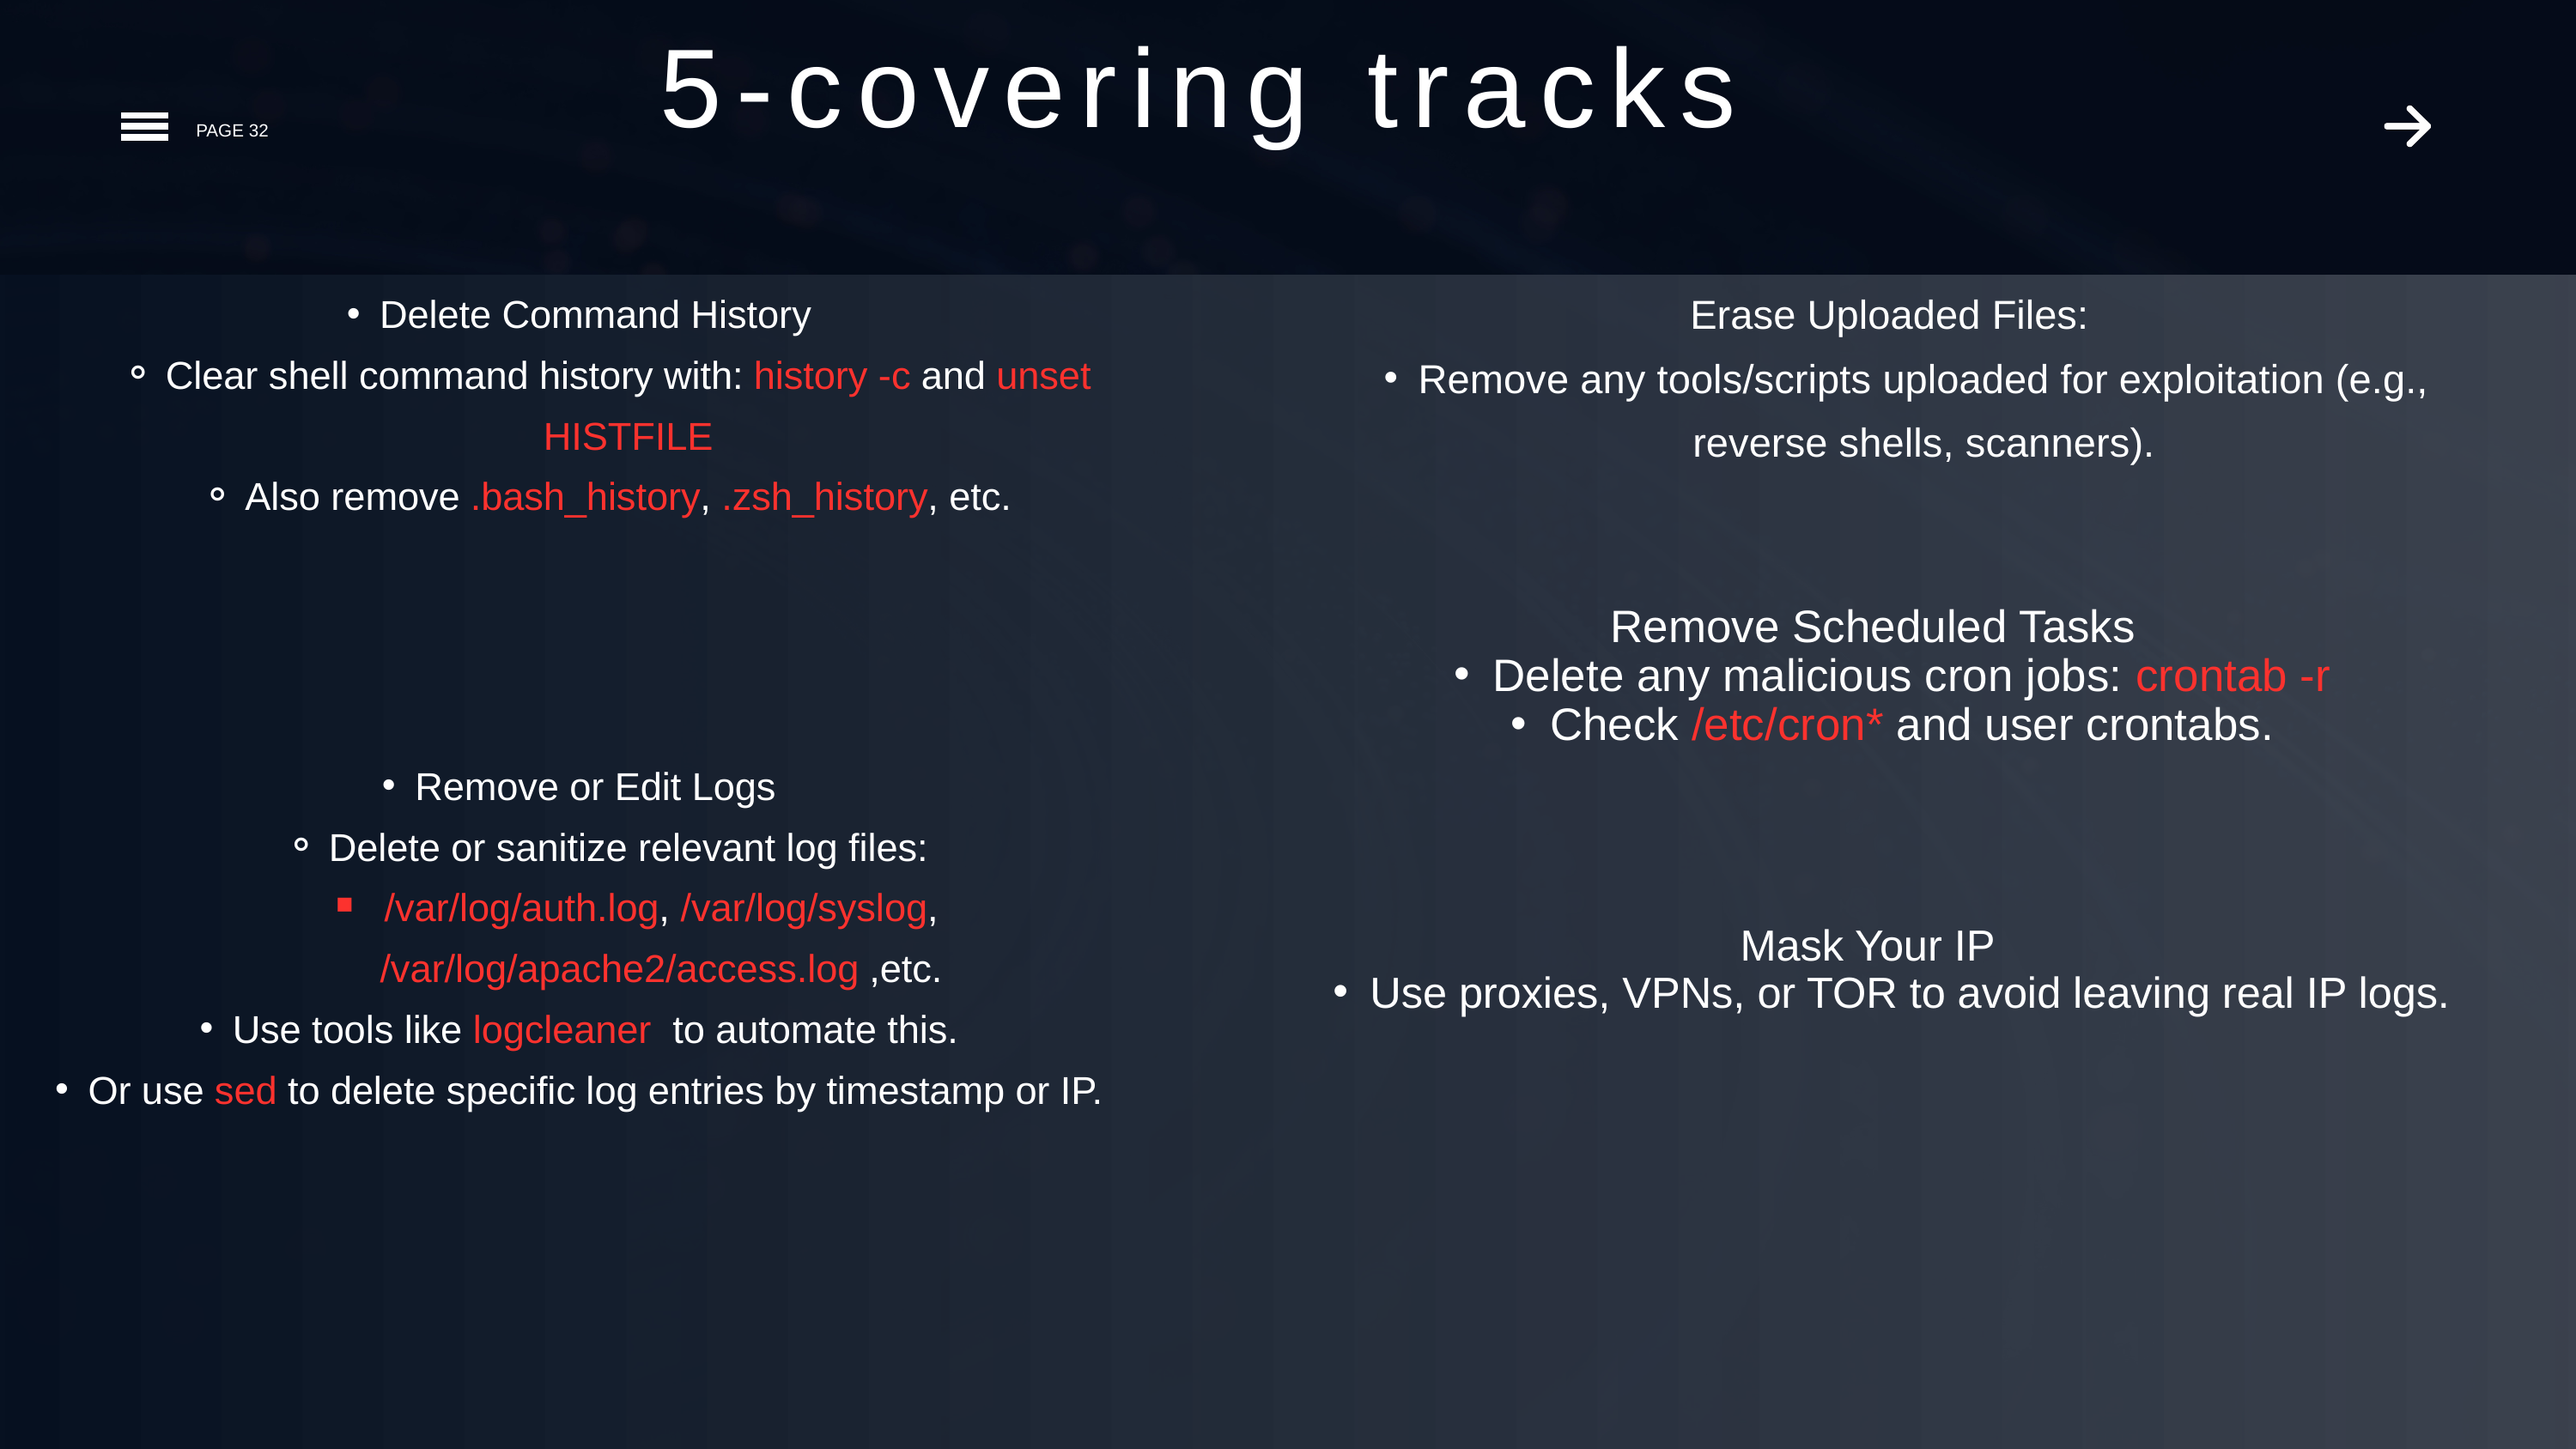

5-covering tracks

PAGE 32
Erase Uploaded Files:
Remove any tools/scripts uploaded for exploitation (e.g., reverse shells, scanners).

Delete Command History
Clear shell command history with: history -c and unset HISTFILE
Also remove .bash_history, .zsh_history, etc.

Remove Scheduled Tasks
Delete any malicious cron jobs: crontab -r
Check /etc/cron* and user crontabs.

Remove or Edit Logs
Delete or sanitize relevant log files:
/var/log/auth.log, /var/log/syslog, /var/log/apache2/access.log ,etc.
Use tools like logcleaner  to automate this.
Or use sed to delete specific log entries by timestamp or IP.

Mask Your IP
Use proxies, VPNs, or TOR to avoid leaving real IP logs.